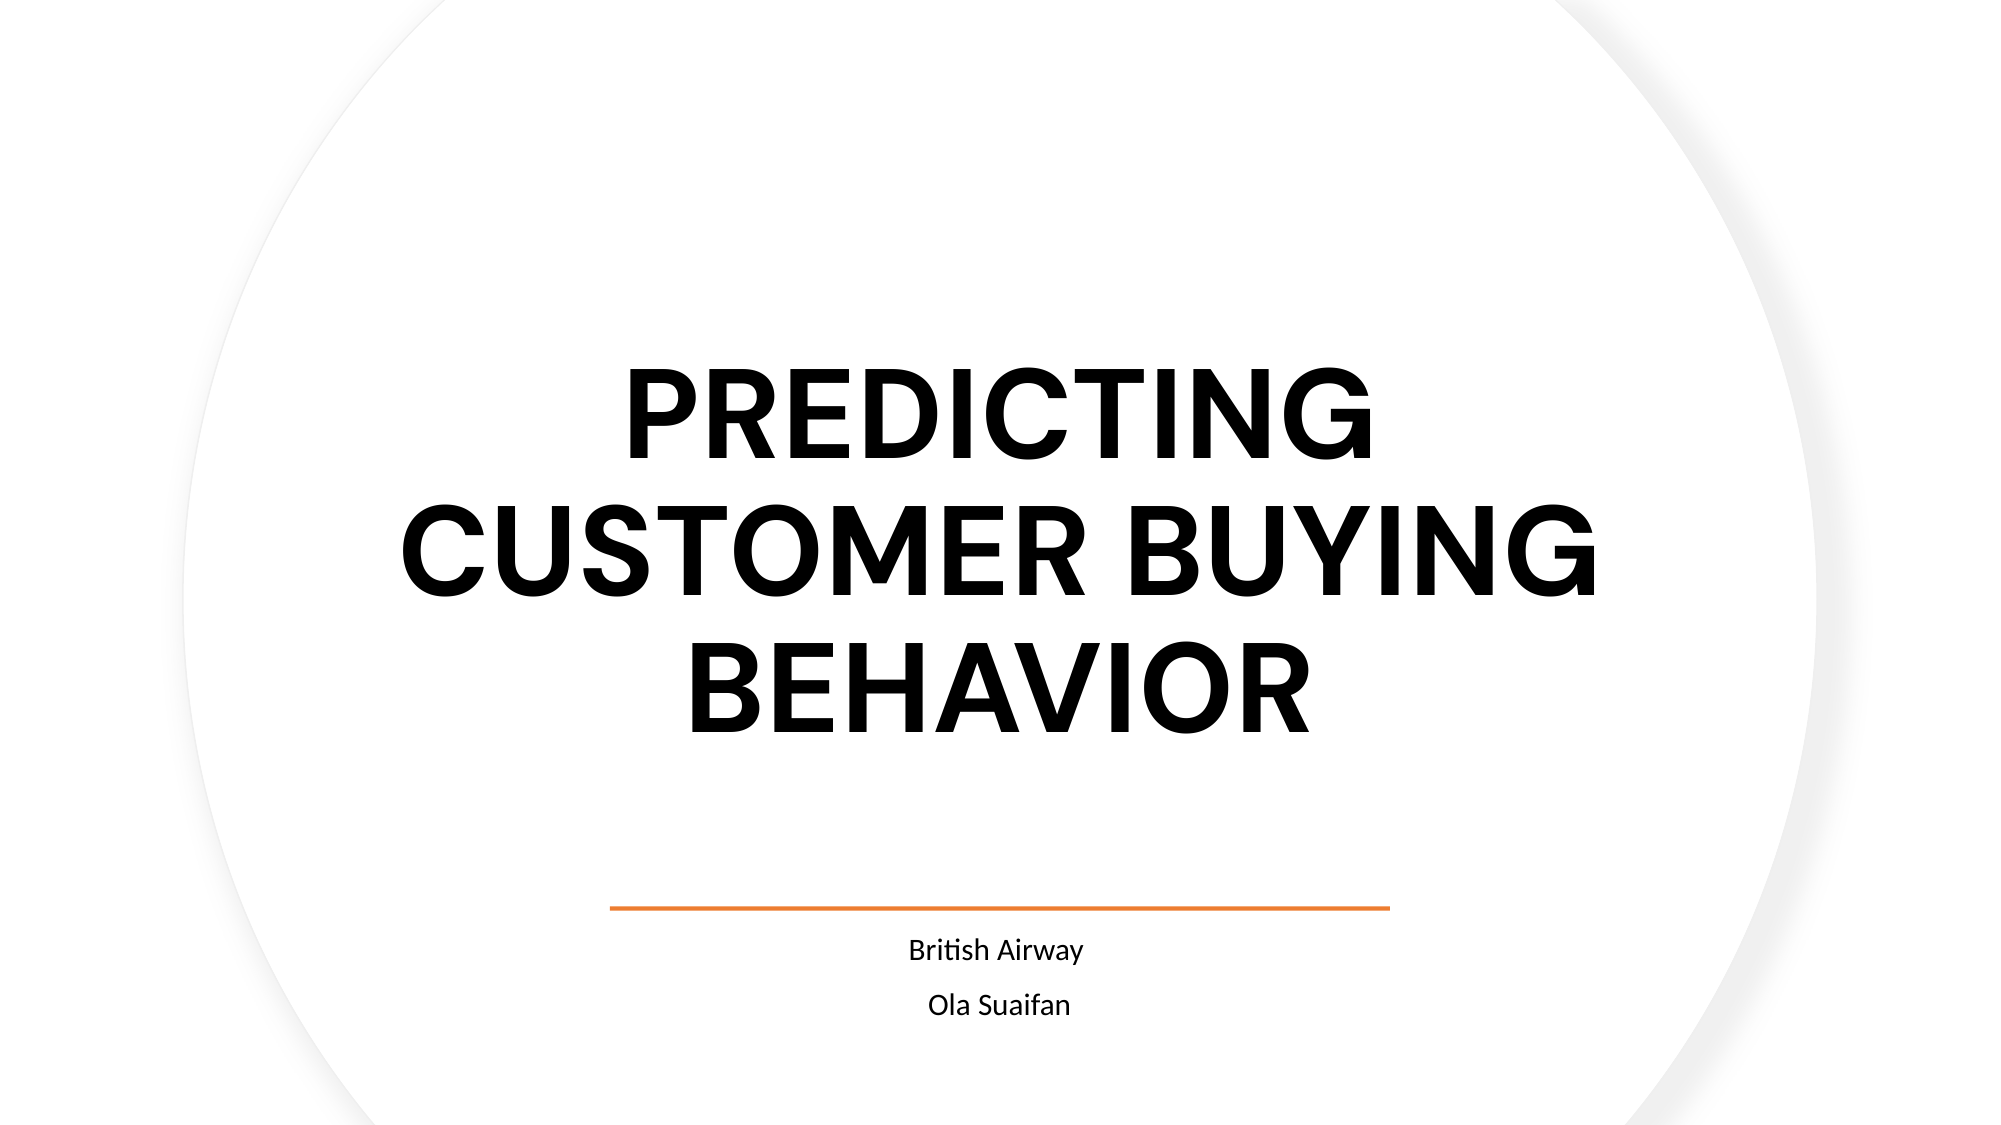

# PREDICTING CUSTOMER BUYING BEHAVIOR

British Airway
Ola Suaifan